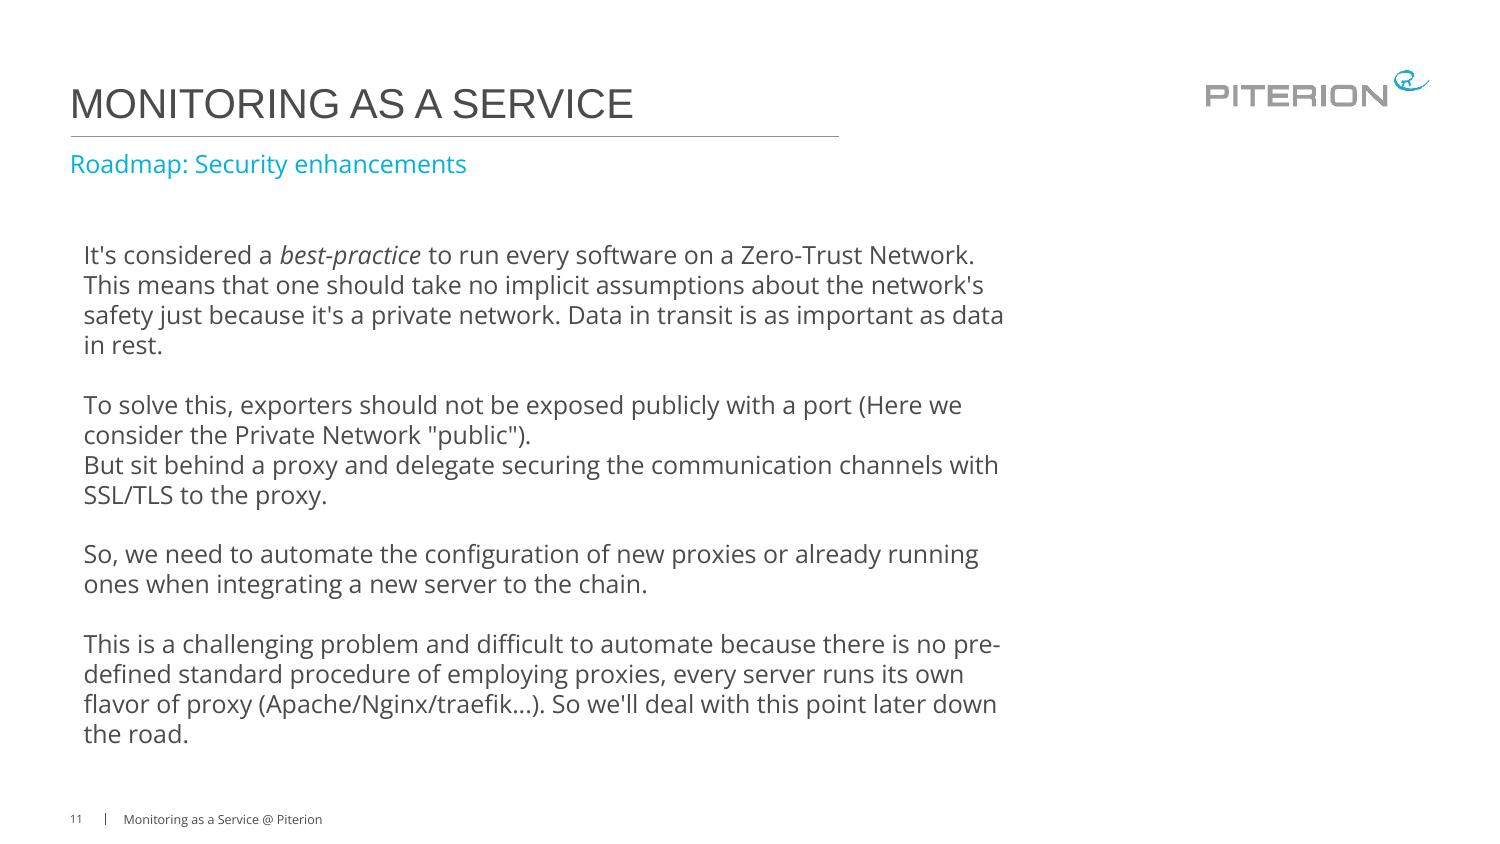

# Monitoring as a service
Roadmap: Security enhancements
It's considered a best-practice to run every software on a Zero-Trust Network. This means that one should take no implicit assumptions about the network's safety just because it's a private network. Data in transit is as important as data in rest.

To solve this, exporters should not be exposed publicly with a port (Here we consider the Private Network "public").
But sit behind a proxy and delegate securing the communication channels with SSL/TLS to the proxy.

So, we need to automate the configuration of new proxies or already running ones when integrating a new server to the chain.

This is a challenging problem and difficult to automate because there is no pre-defined standard procedure of employing proxies, every server runs its own flavor of proxy (Apache/Nginx/traefik...). So we'll deal with this point later down the road.

11
Monitoring as a Service @ Piterion